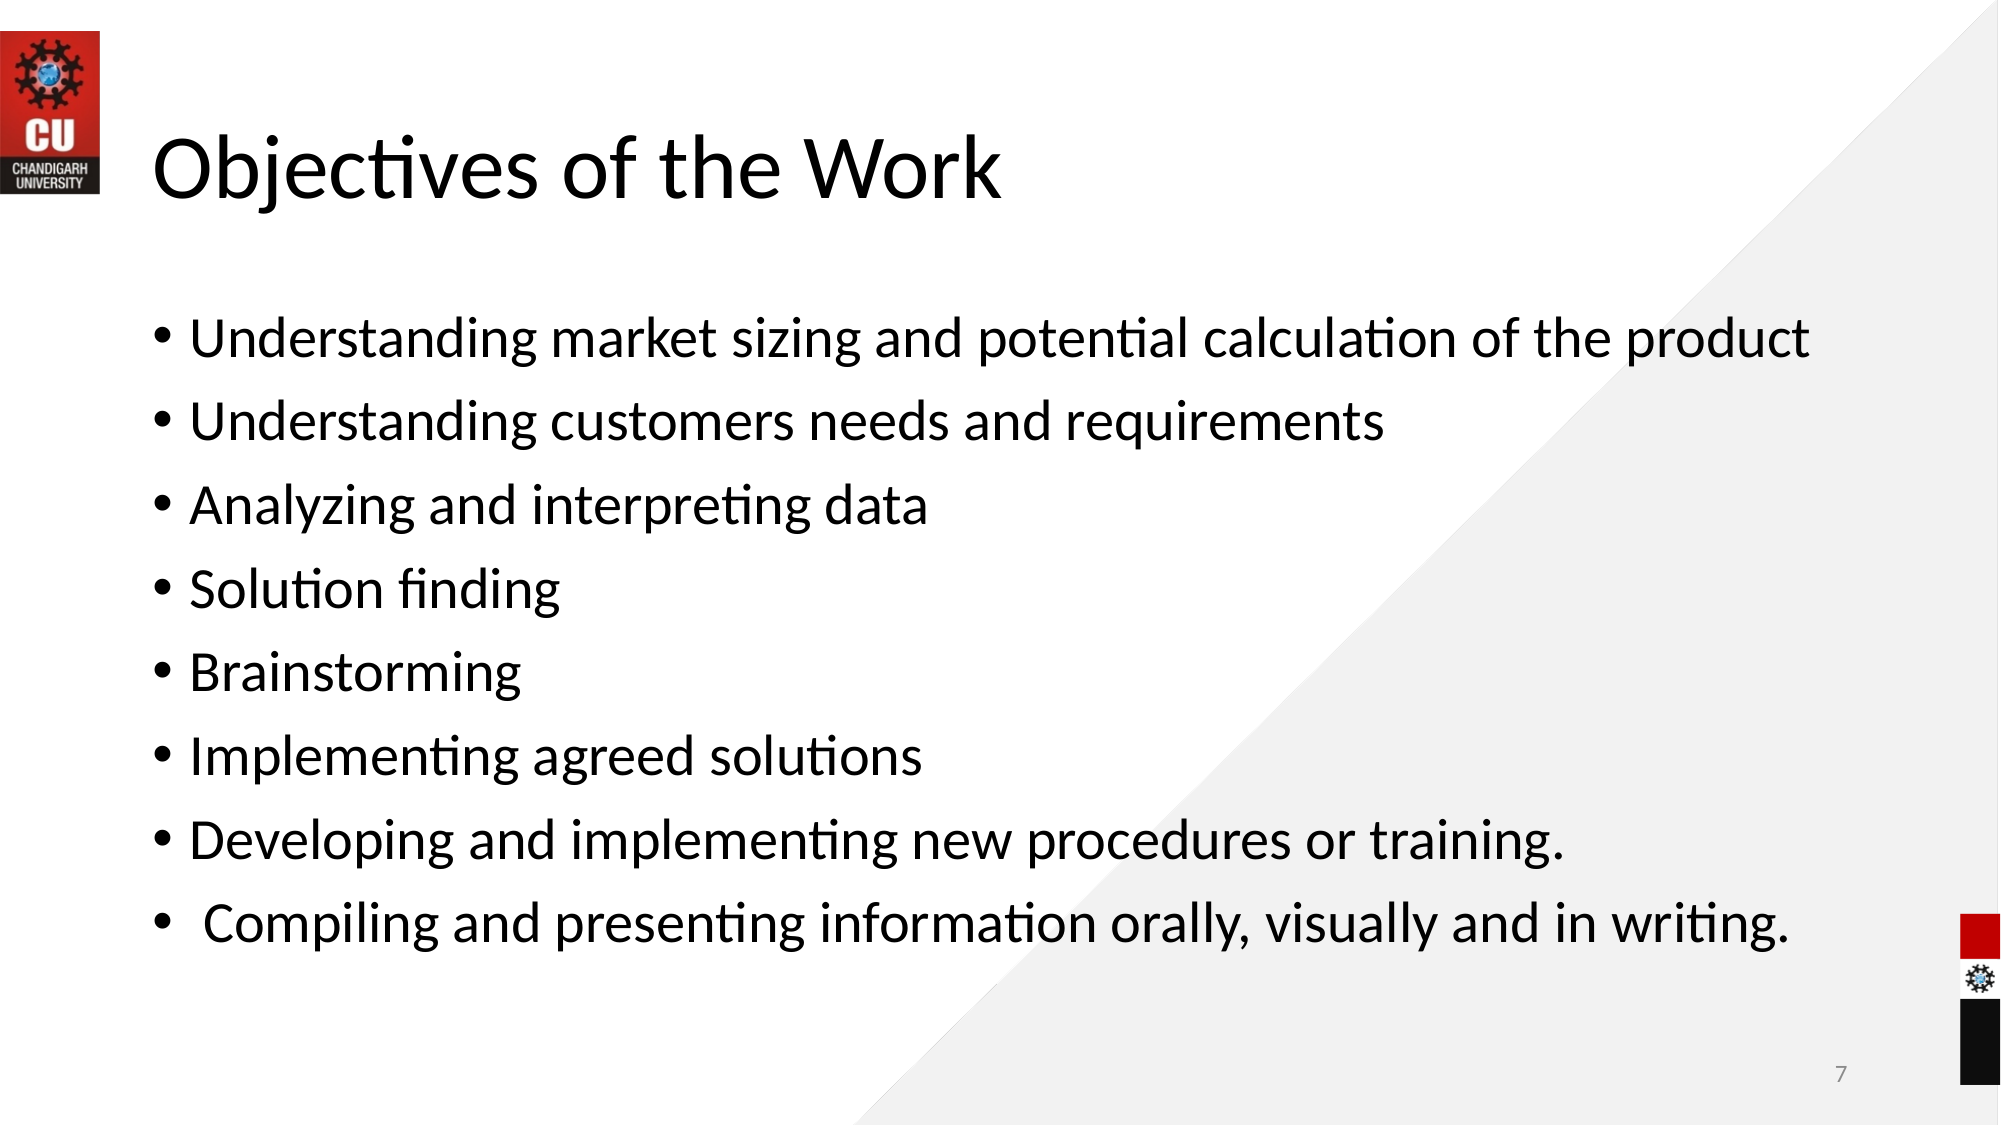

# Objectives of the Work
Understanding market sizing and potential calculation of the product
Understanding customers needs and requirements
Analyzing and interpreting data
Solution finding
Brainstorming
Implementing agreed solutions
Developing and implementing new procedures or training.
 Compiling and presenting information orally, visually and in writing.

7